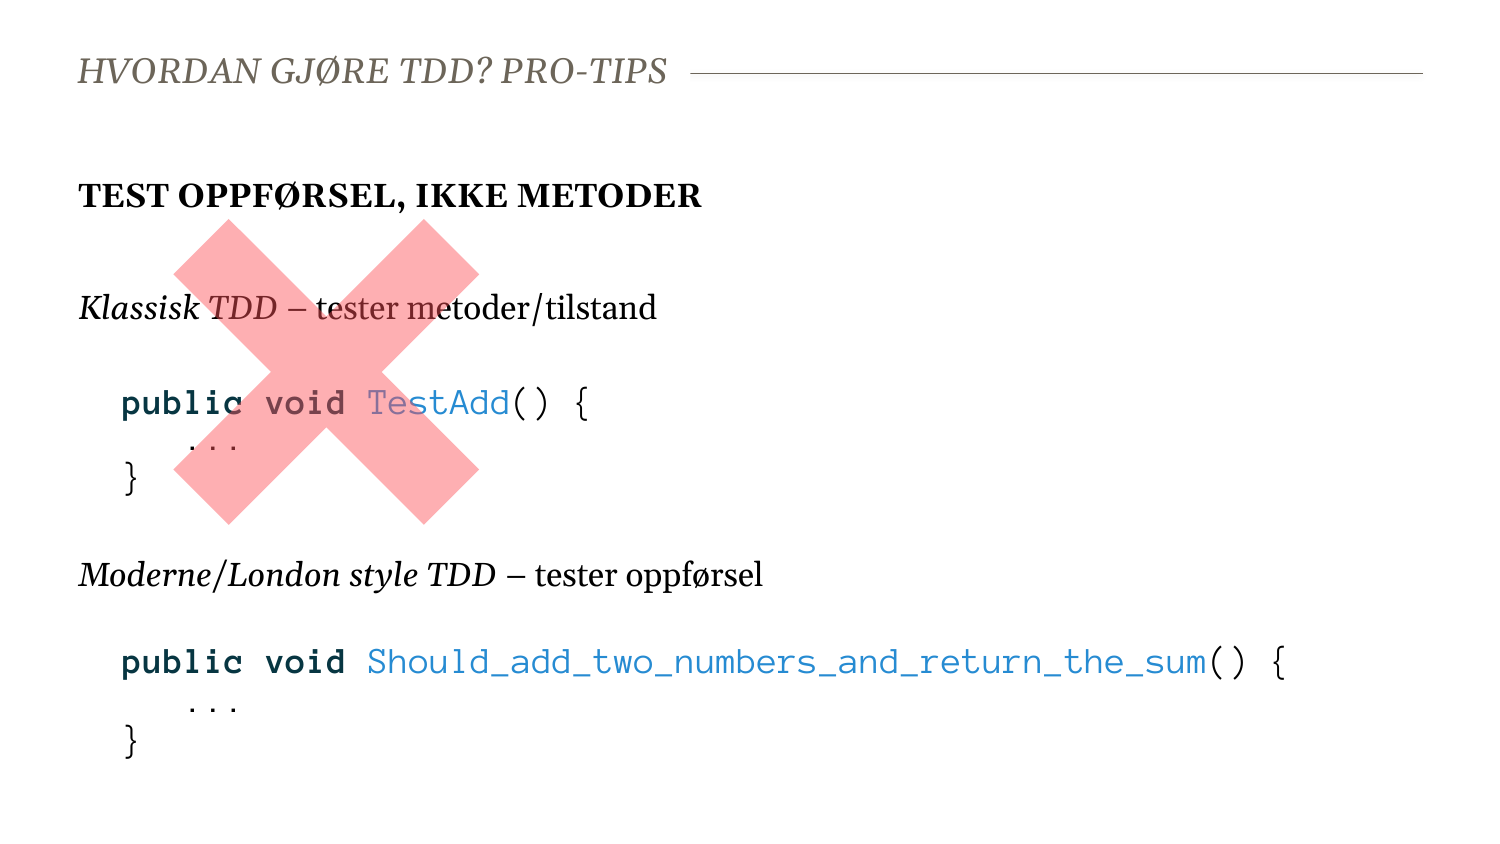

# Hvordan gjøre TDD? Pro-tips

TEST OPPFØRSEL, IKKE METODER

Klassisk TDD – tester metoder/tilstand

public void TestAdd() {
   ...
}

Moderne/London style TDD – tester oppførsel

public void Should_add_two_numbers_and_return_the_sum() {
   ...
}